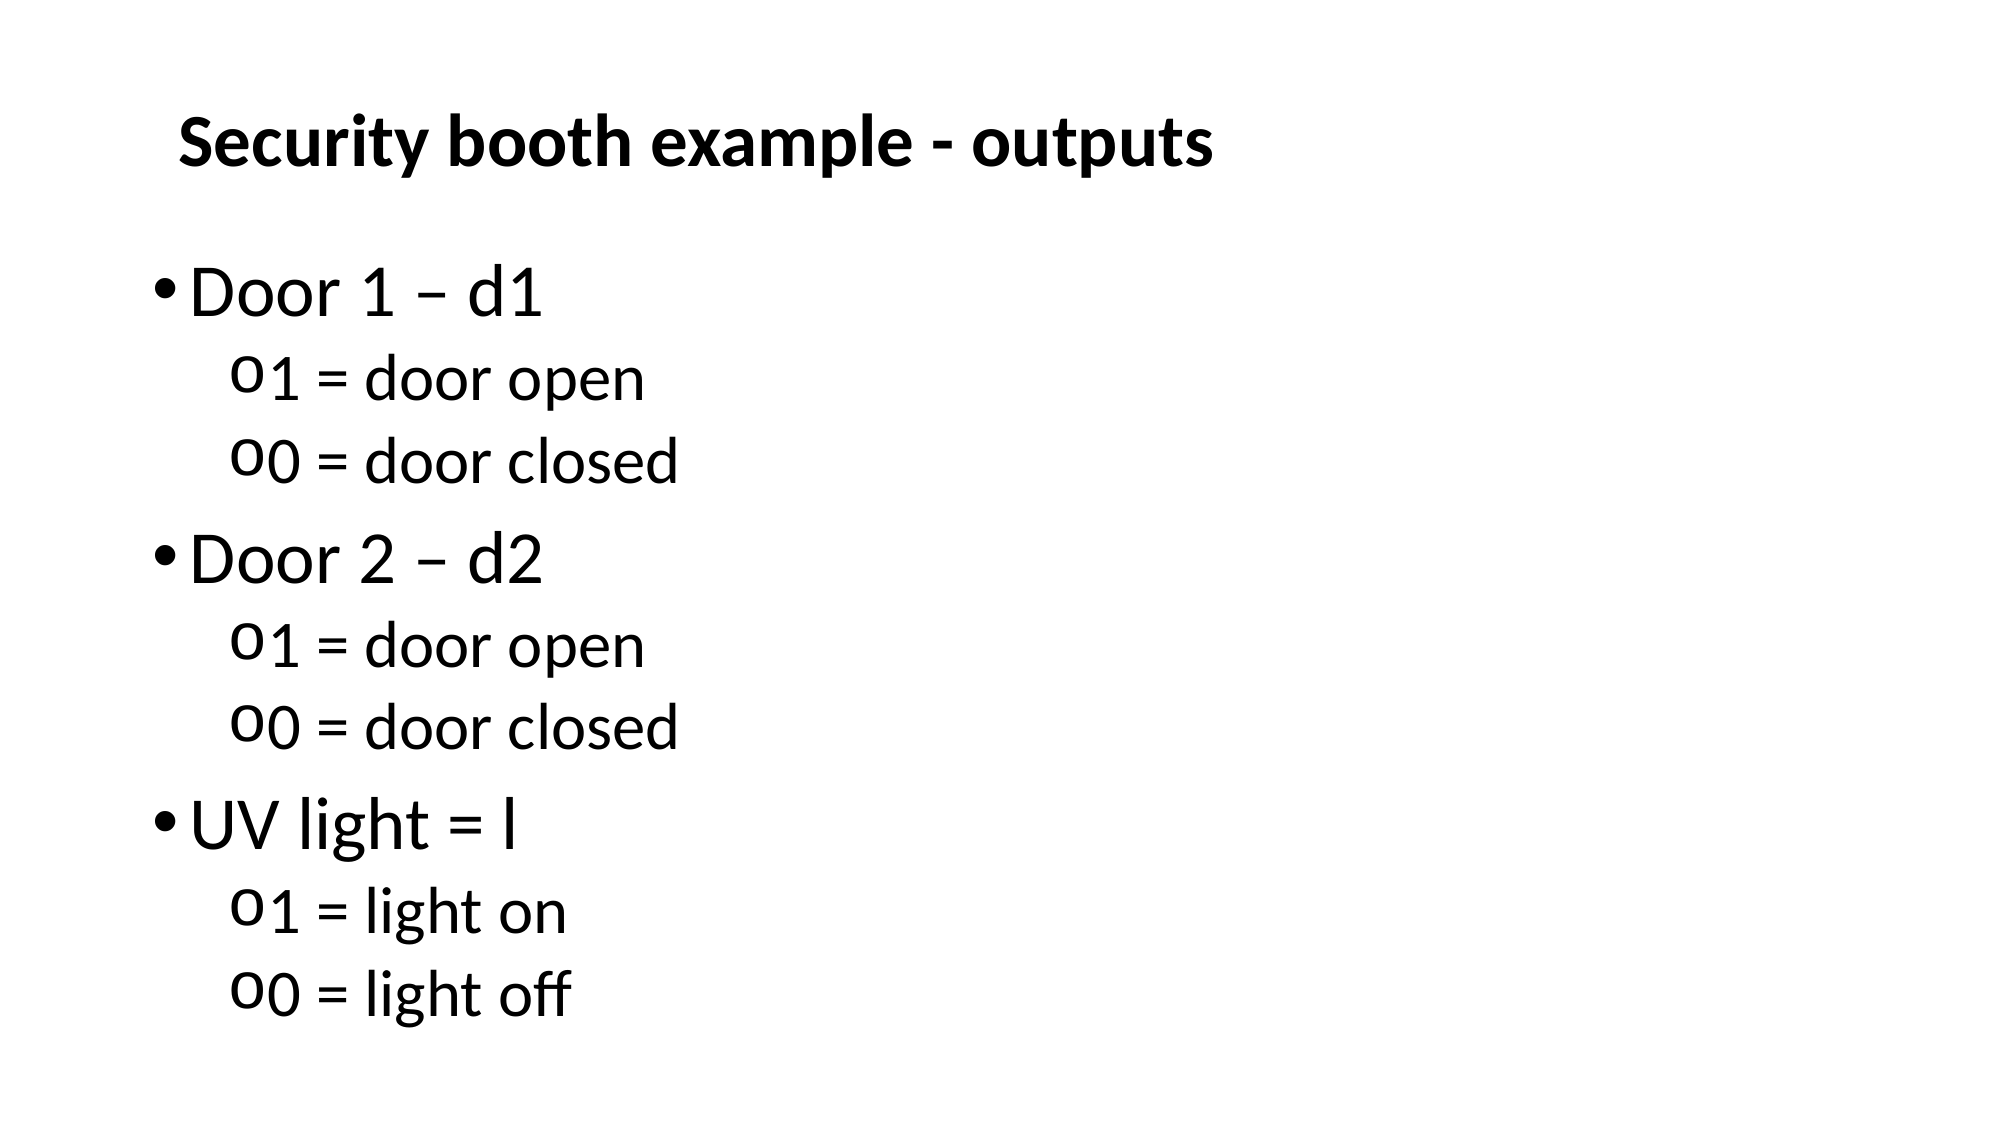

Security booth example - outputs
Door 1 – d1
1 = door open
0 = door closed
Door 2 – d2
1 = door open
0 = door closed
UV light = l
1 = light on
0 = light off